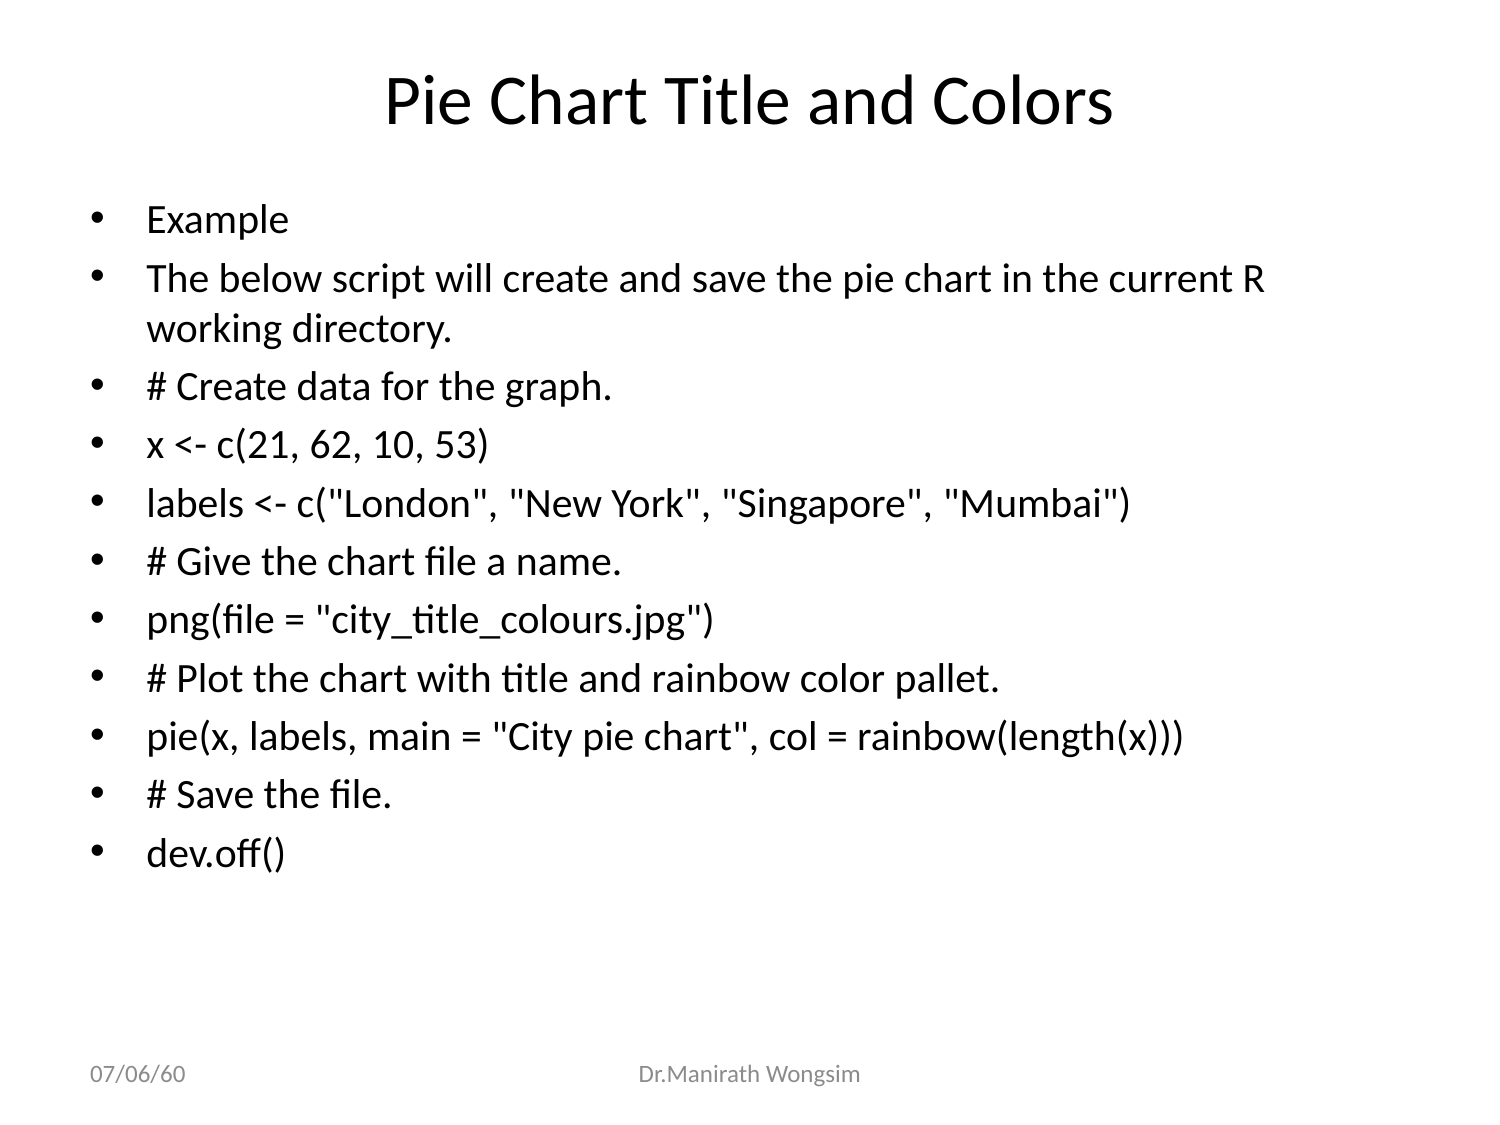

# Pie Chart Title and Colors
Example
The below script will create and save the pie chart in the current R working directory.
# Create data for the graph.
x <- c(21, 62, 10, 53)
labels <- c("London", "New York", "Singapore", "Mumbai")
# Give the chart file a name.
png(file = "city_title_colours.jpg")
# Plot the chart with title and rainbow color pallet.
pie(x, labels, main = "City pie chart", col = rainbow(length(x)))
# Save the file.
dev.off()
07/06/60
Dr.Manirath Wongsim